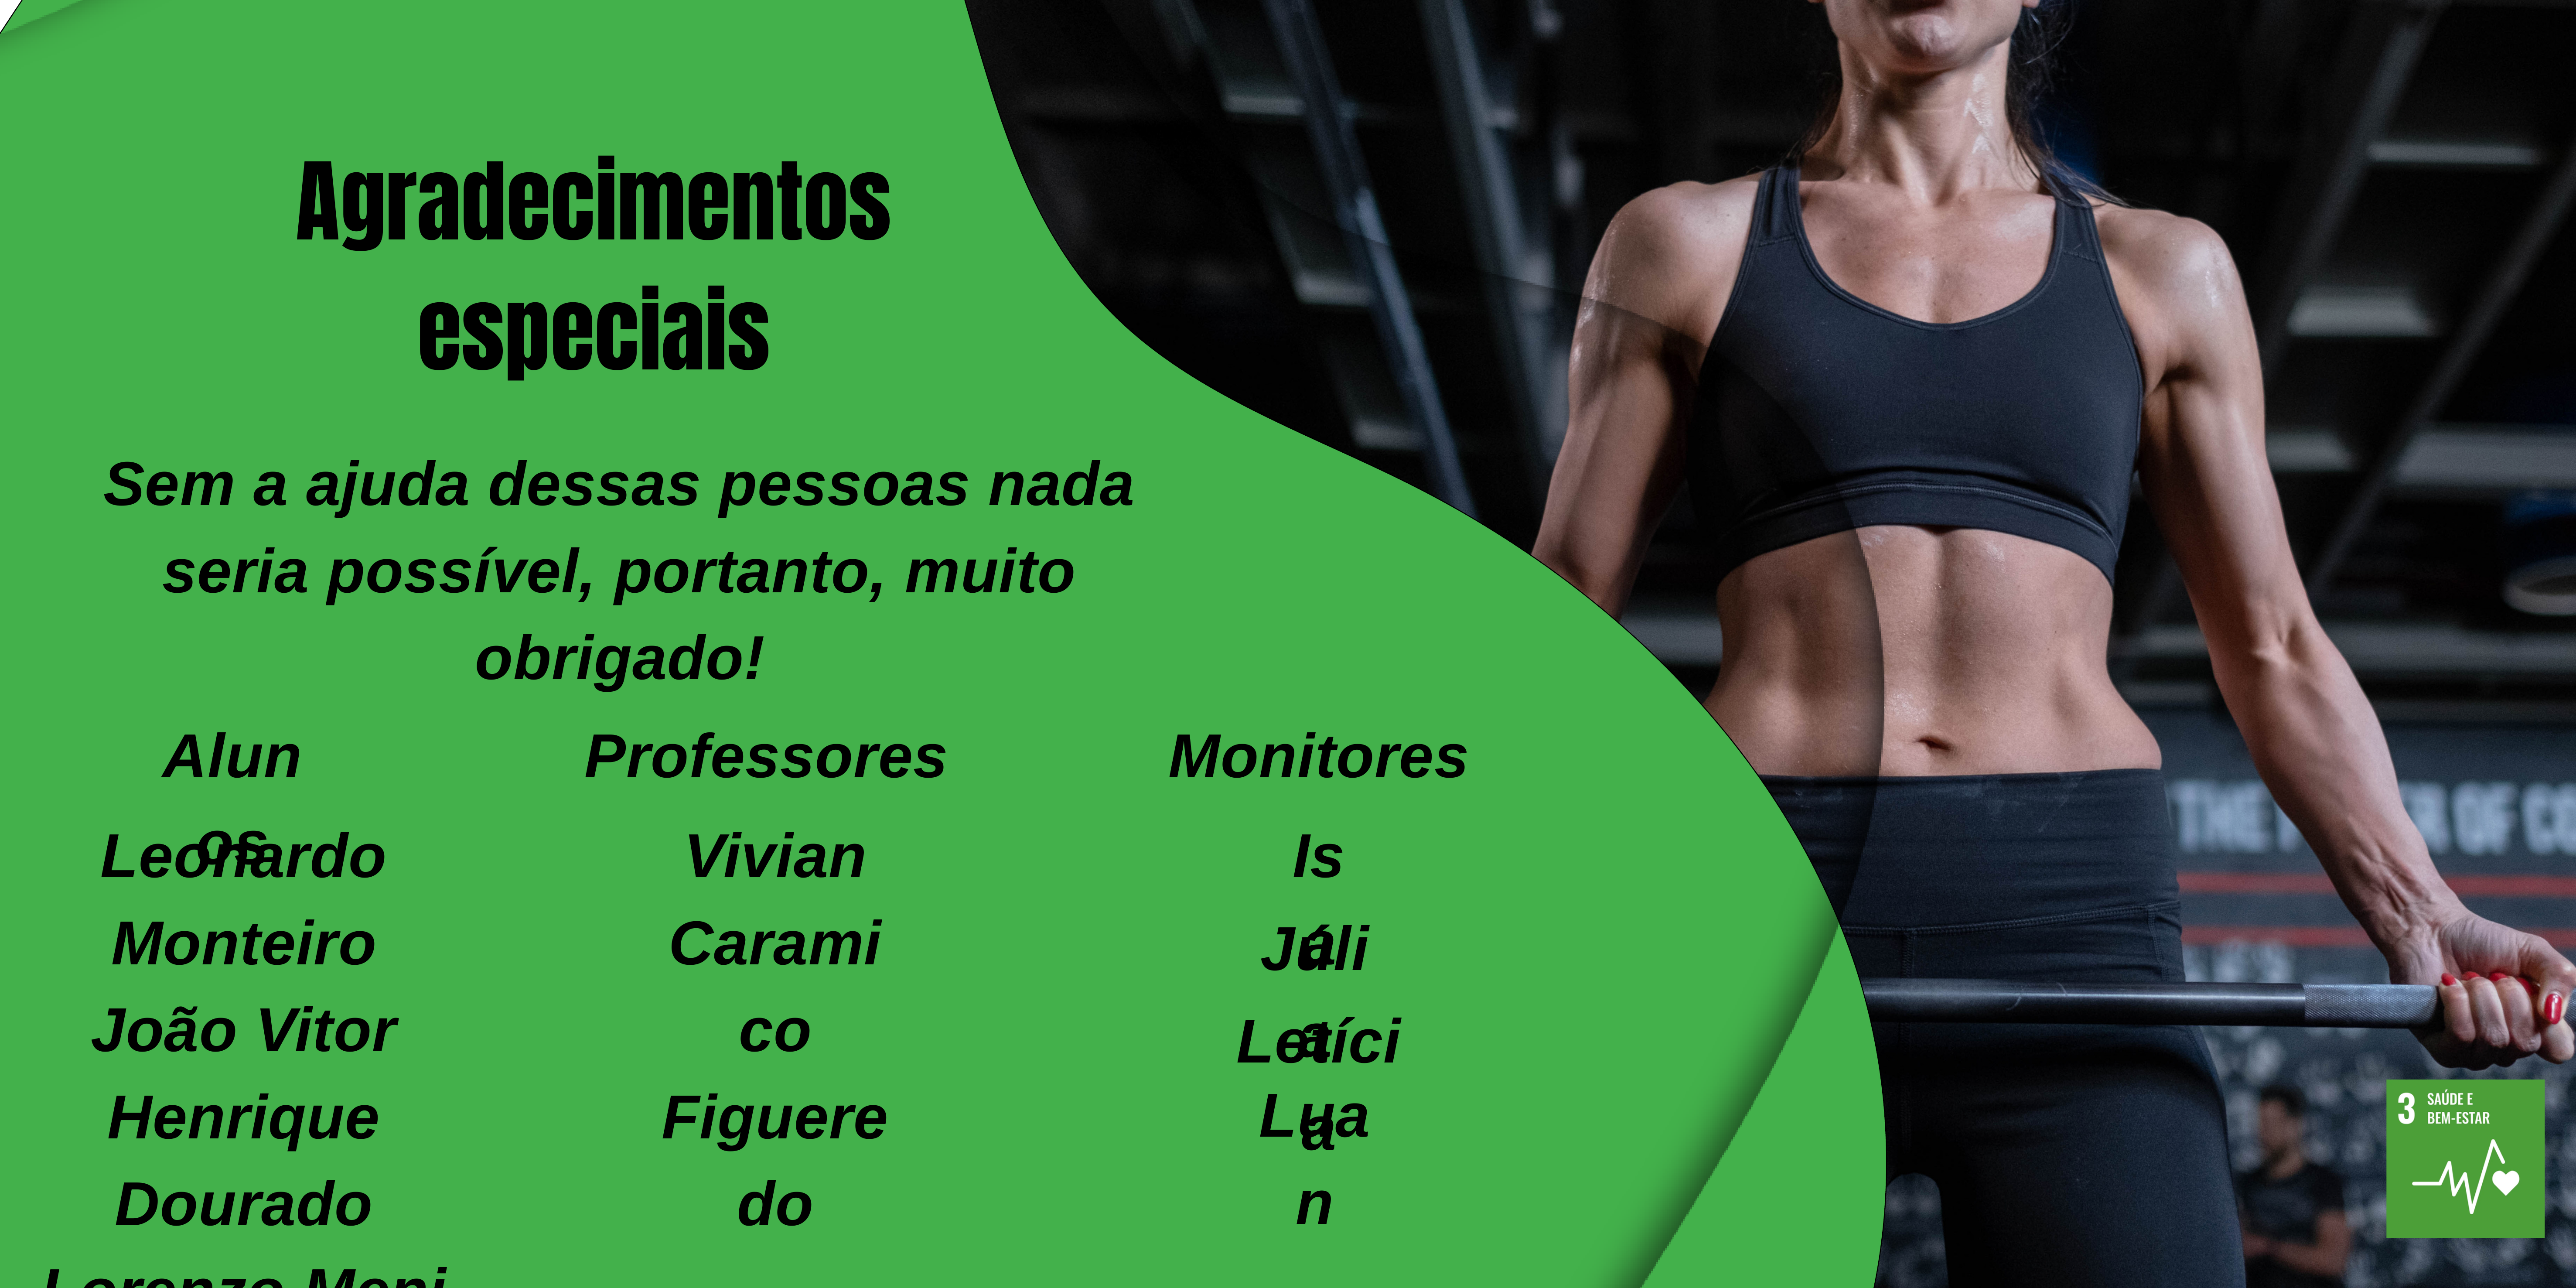

Agradecimentos especiais
Sem a ajuda dessas pessoas nada seria possível, portanto, muito obrigado!
Alunos
Professores
Monitores
Leonardo Monteiro
João Vitor
Henrique Dourado
Lorenzo Meni
Vivian
Caramico
Figueredo

Isa
Júlia
Letícia
Luan